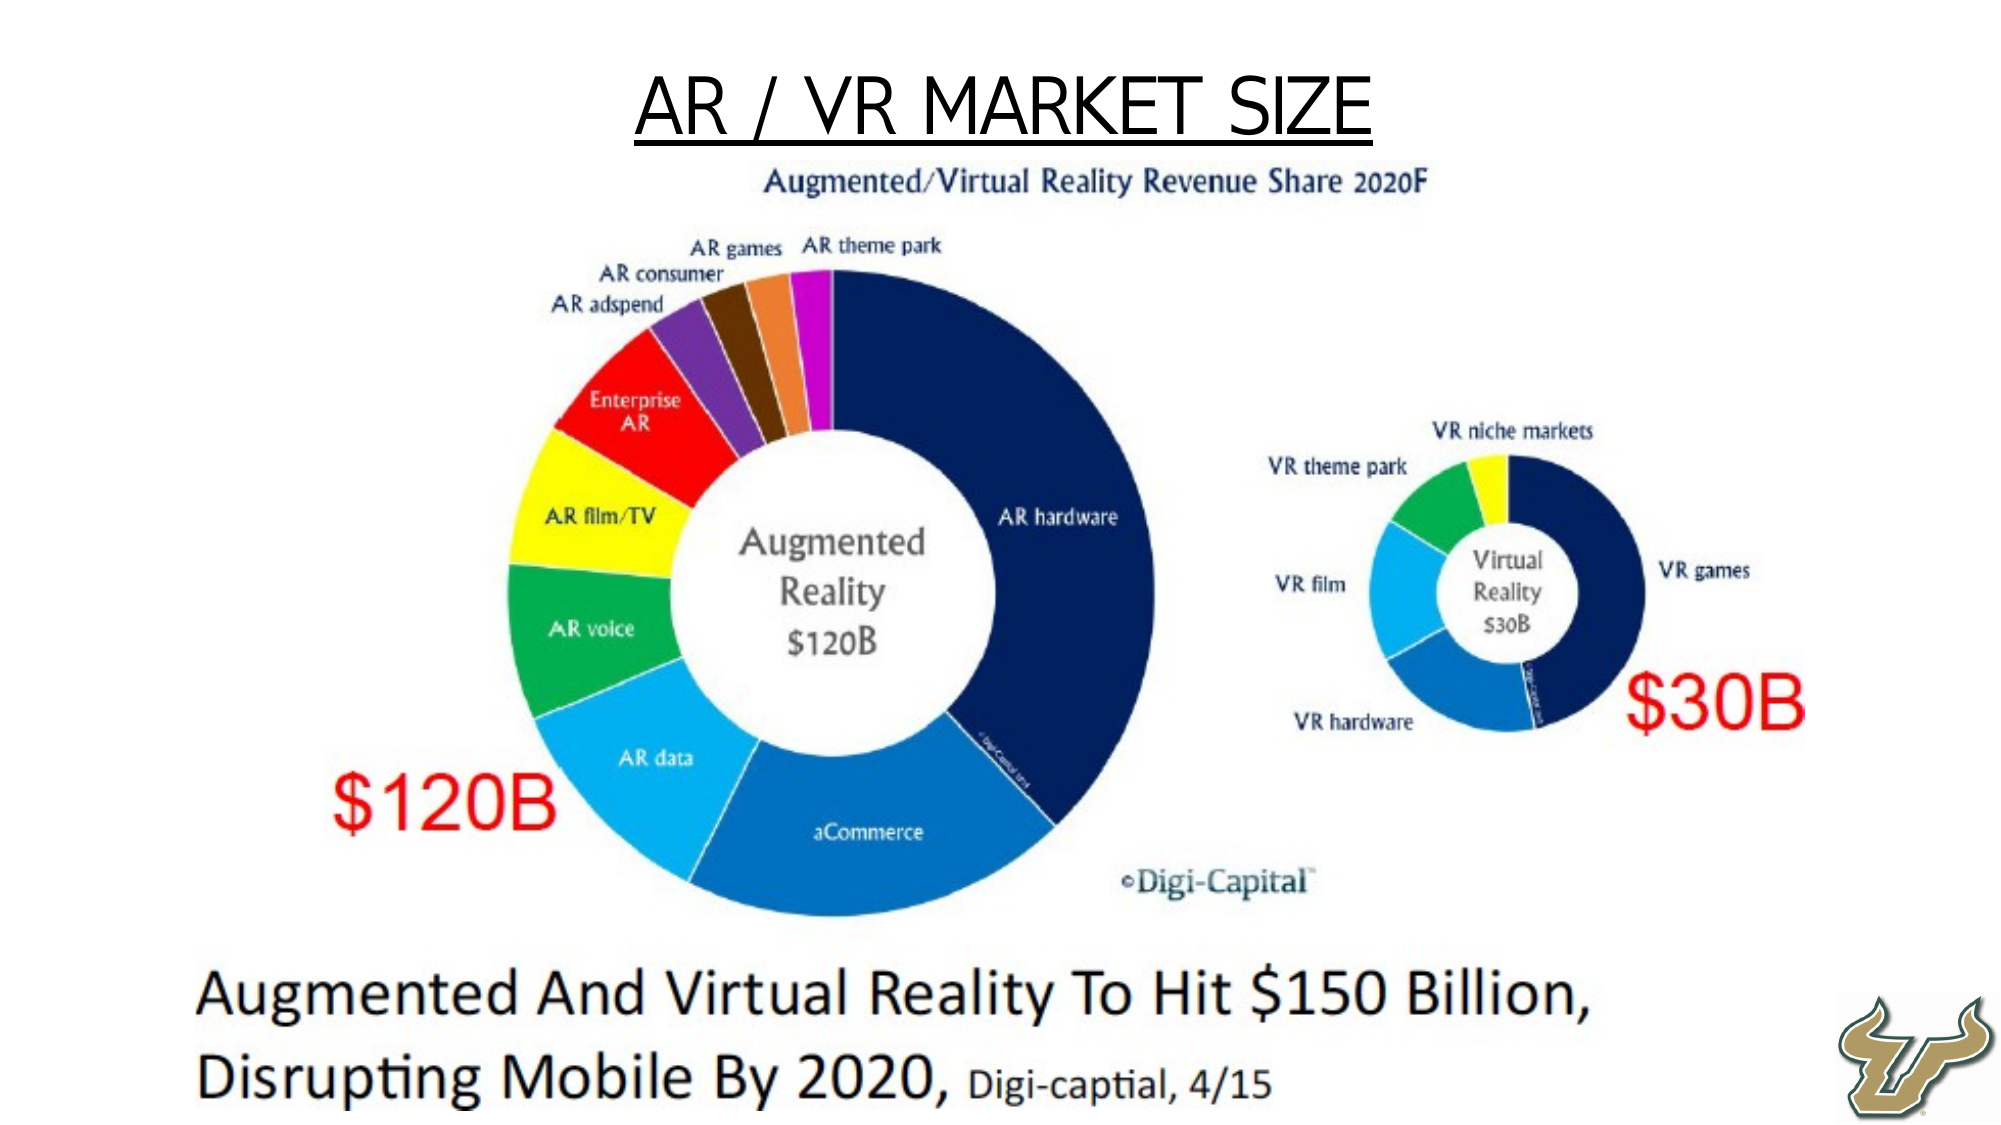

AR / VR Market Size

• sadf